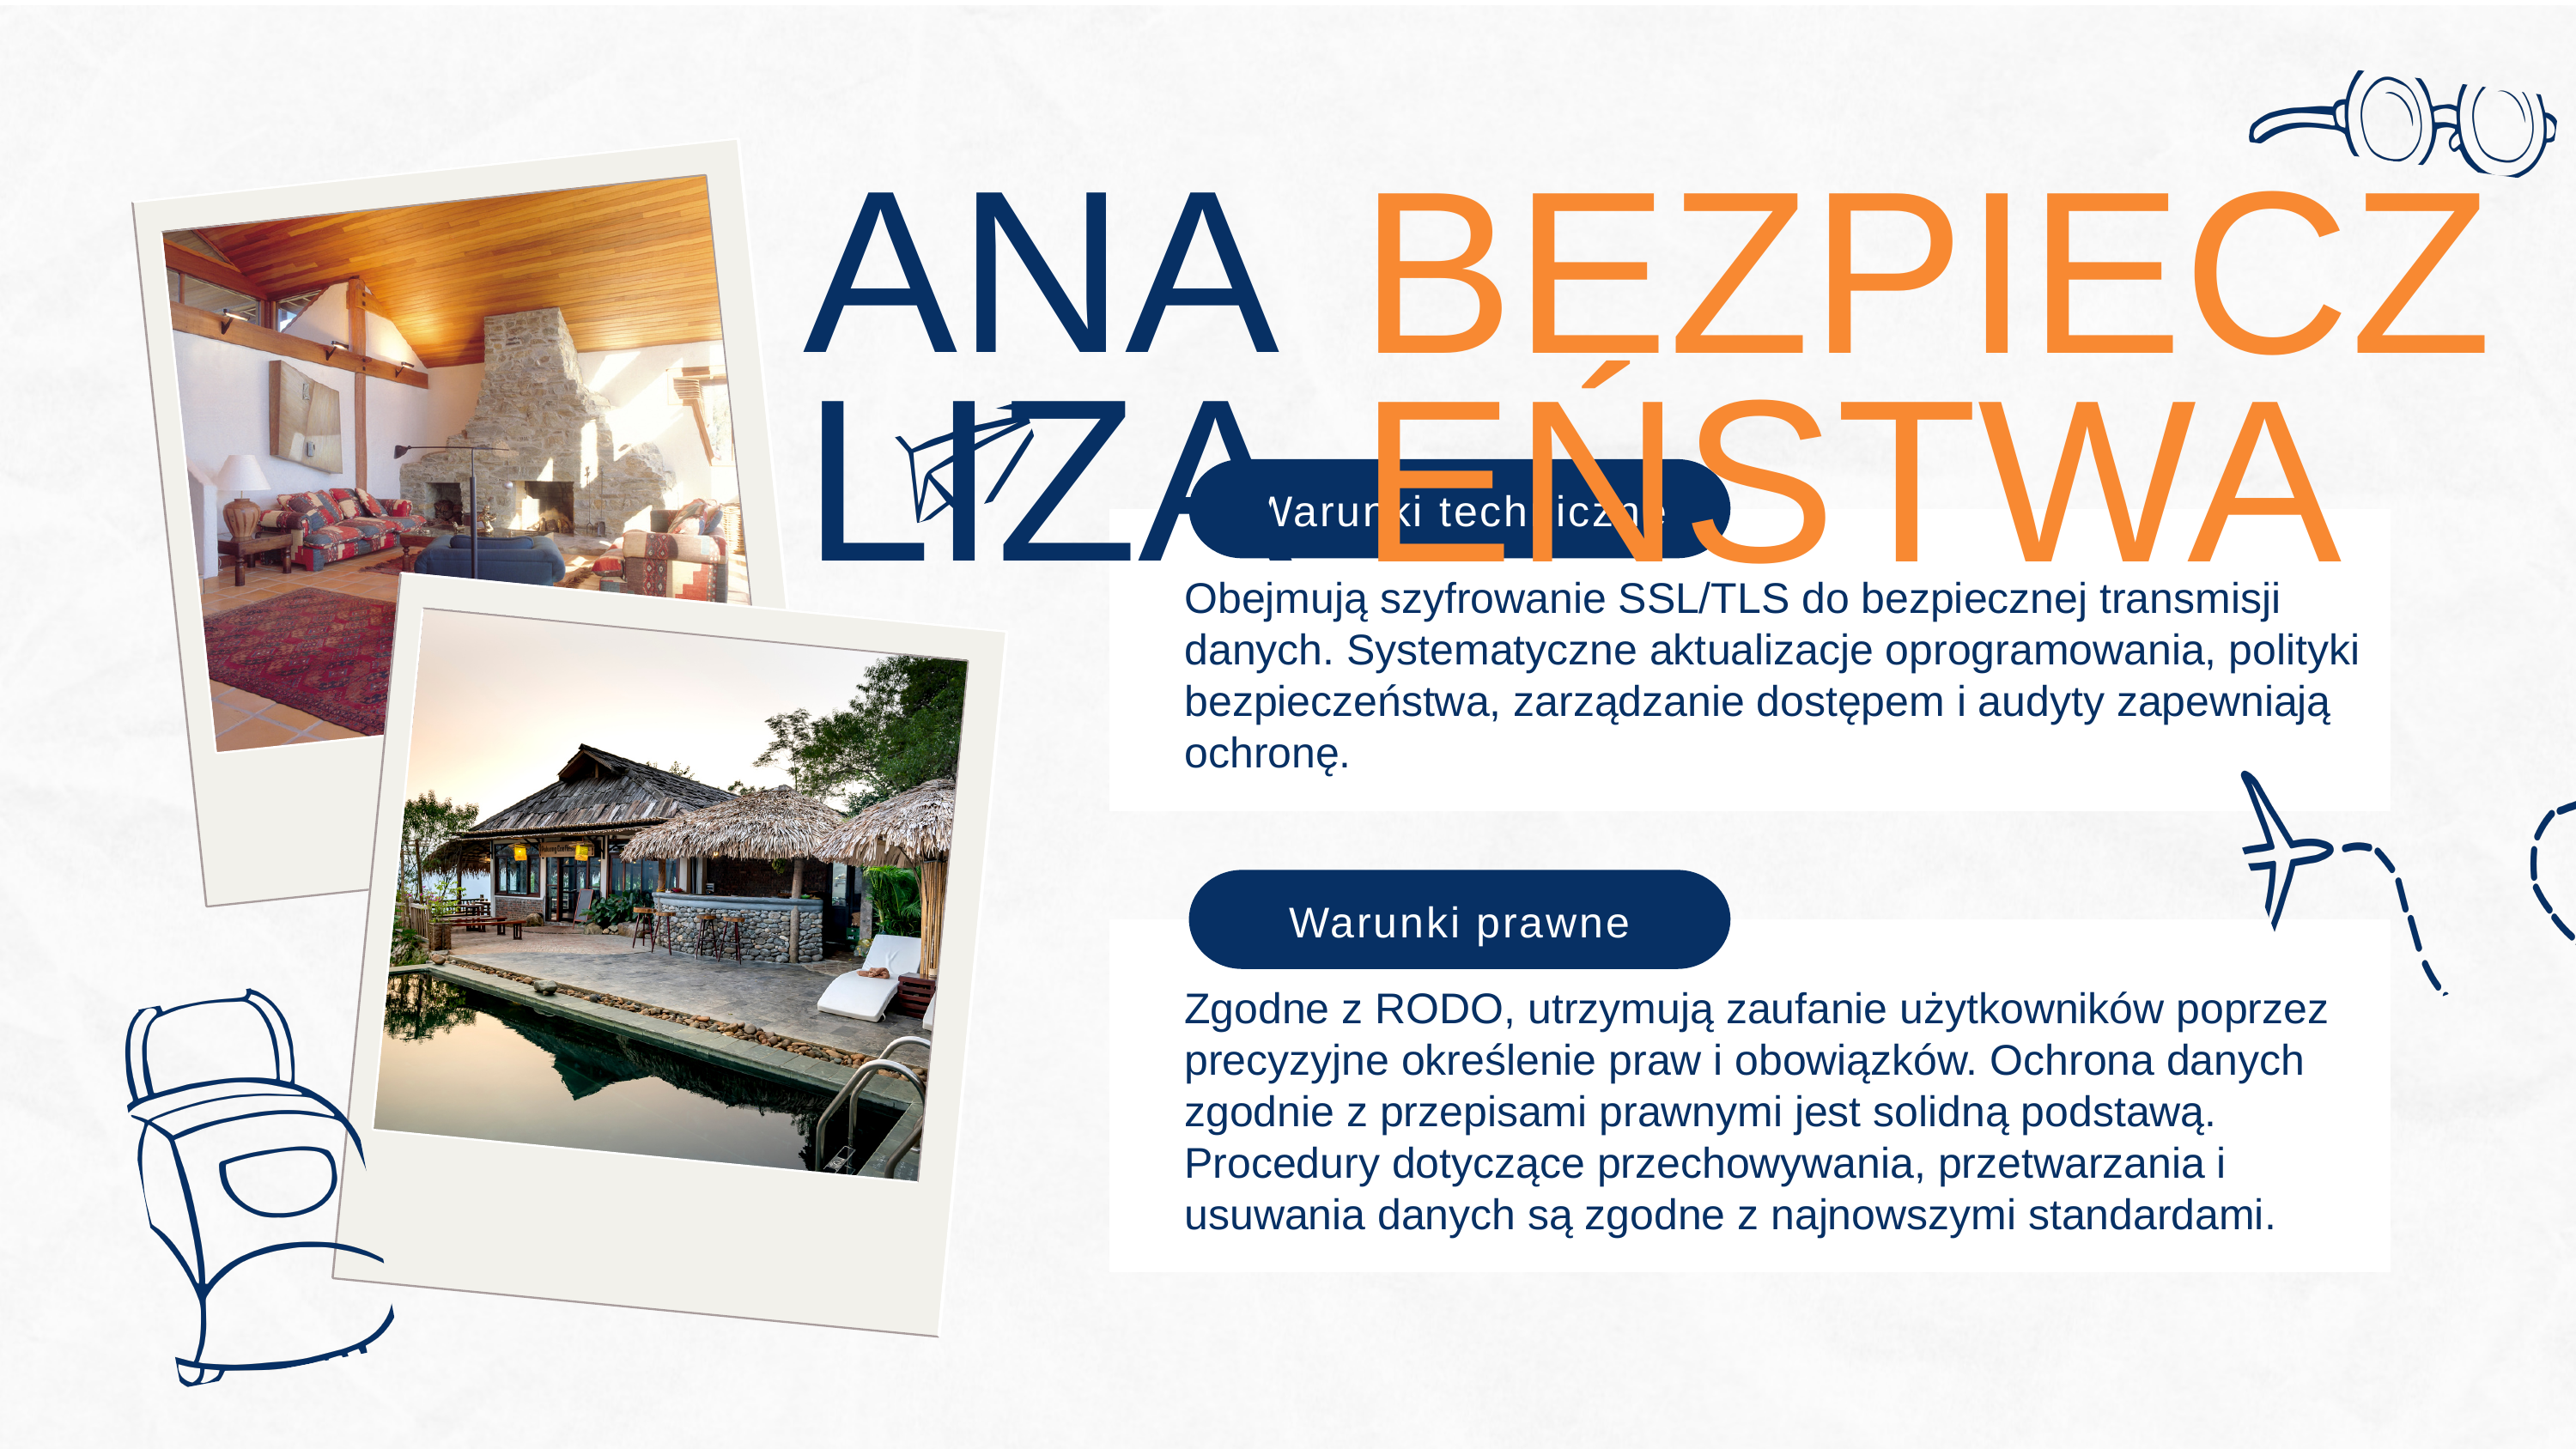

ANALIZA
BEZPIECZEŃSTWA

Warunki techniczne
Obejmują szyfrowanie SSL/TLS do bezpiecznej transmisji danych. Systematyczne aktualizacje oprogramowania, polityki bezpieczeństwa, zarządzanie dostępem i audyty zapewniają ochronę.

Warunki prawne
Zgodne z RODO, utrzymują zaufanie użytkowników poprzez precyzyjne określenie praw i obowiązków. Ochrona danych zgodnie z przepisami prawnymi jest solidną podstawą. Procedury dotyczące przechowywania, przetwarzania i usuwania danych są zgodne z najnowszymi standardami.